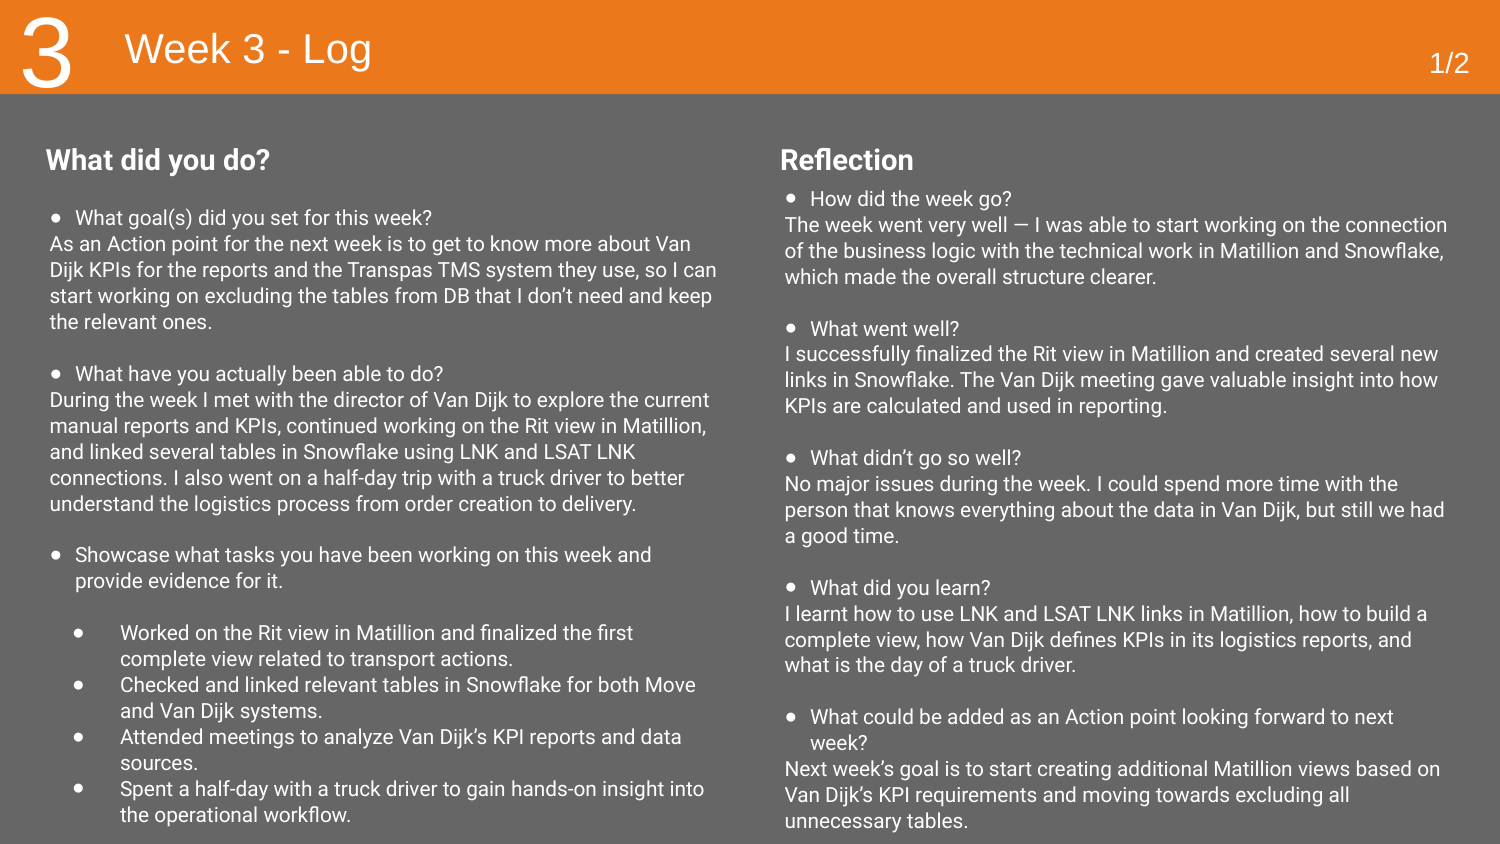

3
# Week 3 - Log
1/2

What did you do?
Reflection
How did the week go?
The week went very well — I was able to start working on the connection of the business logic with the technical work in Matillion and Snowflake, which made the overall structure clearer.

What went well?
I successfully finalized the Rit view in Matillion and created several new links in Snowflake. The Van Dijk meeting gave valuable insight into how KPIs are calculated and used in reporting.

What didn’t go so well?
No major issues during the week. I could spend more time with the person that knows everything about the data in Van Dijk, but still we had a good time.

What did you learn?
I learnt how to use LNK and LSAT LNK links in Matillion, how to build a complete view, how Van Dijk defines KPIs in its logistics reports, and what is the day of a truck driver.

What could be added as an Action point looking forward to next week?
Next week’s goal is to start creating additional Matillion views based on Van Dijk’s KPI requirements and moving towards excluding all unnecessary tables.
What goal(s) did you set for this week?
As an Action point for the next week is to get to know more about Van Dijk KPIs for the reports and the Transpas TMS system they use, so I can start working on excluding the tables from DB that I don’t need and keep the relevant ones.

What have you actually been able to do?
During the week I met with the director of Van Dijk to explore the current manual reports and KPIs, continued working on the Rit view in Matillion, and linked several tables in Snowflake using LNK and LSAT LNK connections. I also went on a half-day trip with a truck driver to better understand the logistics process from order creation to delivery.

Showcase what tasks you have been working on this week and provide evidence for it.

Worked on the Rit view in Matillion and finalized the first complete view related to transport actions.
Checked and linked relevant tables in Snowflake for both Move and Van Dijk systems.
Attended meetings to analyze Van Dijk’s KPI reports and data sources.
Spent a half-day with a truck driver to gain hands-on insight into the operational workflow.